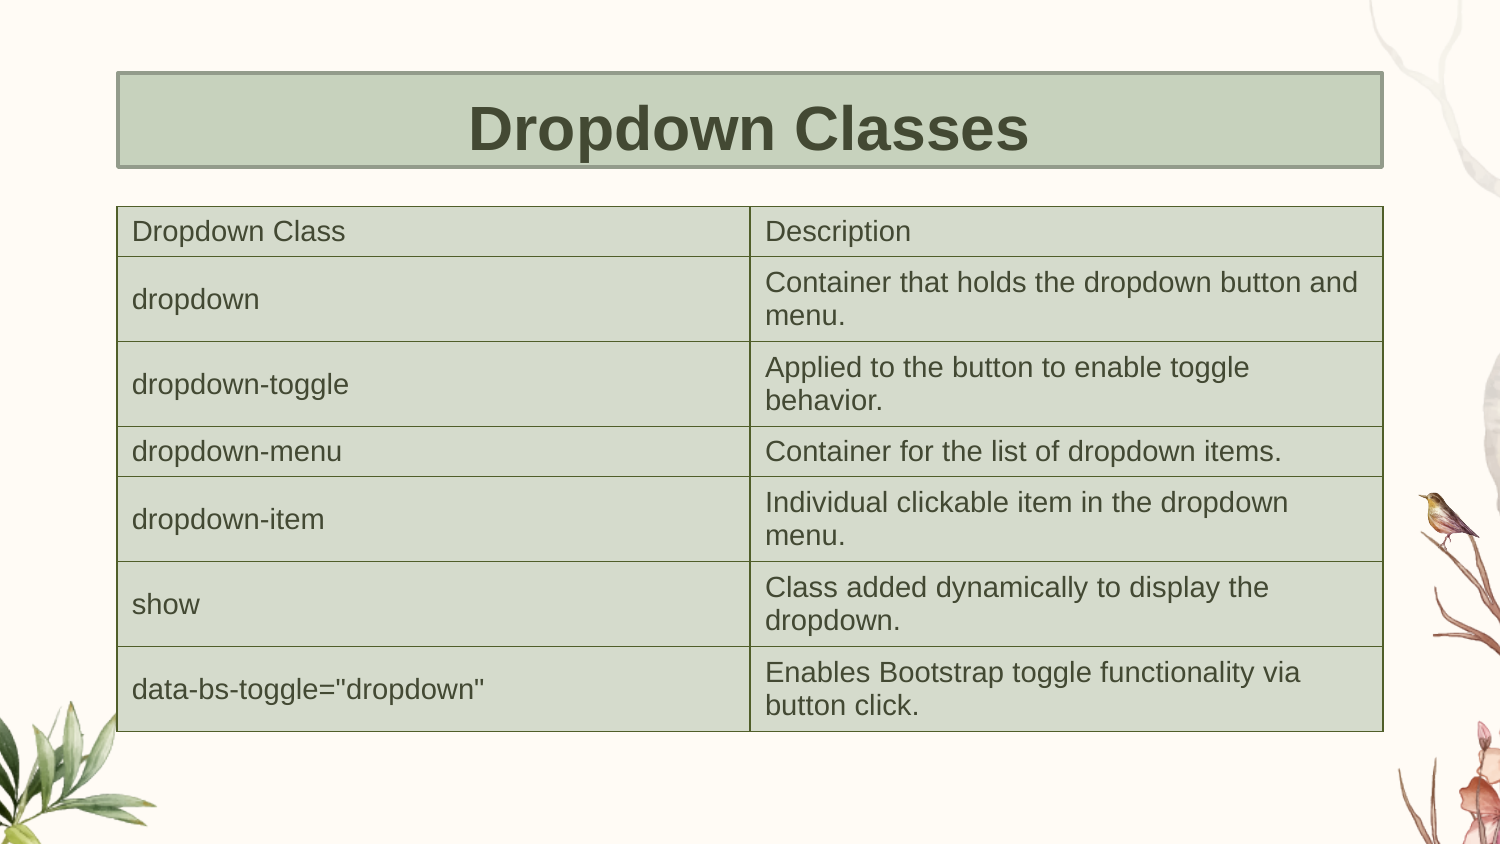

# Dropdown Classes
| Dropdown Class | Description |
| --- | --- |
| dropdown | Container that holds the dropdown button and menu. |
| dropdown-toggle | Applied to the button to enable toggle behavior. |
| dropdown-menu | Container for the list of dropdown items. |
| dropdown-item | Individual clickable item in the dropdown menu. |
| show | Class added dynamically to display the dropdown. |
| data-bs-toggle="dropdown" | Enables Bootstrap toggle functionality via button click. |